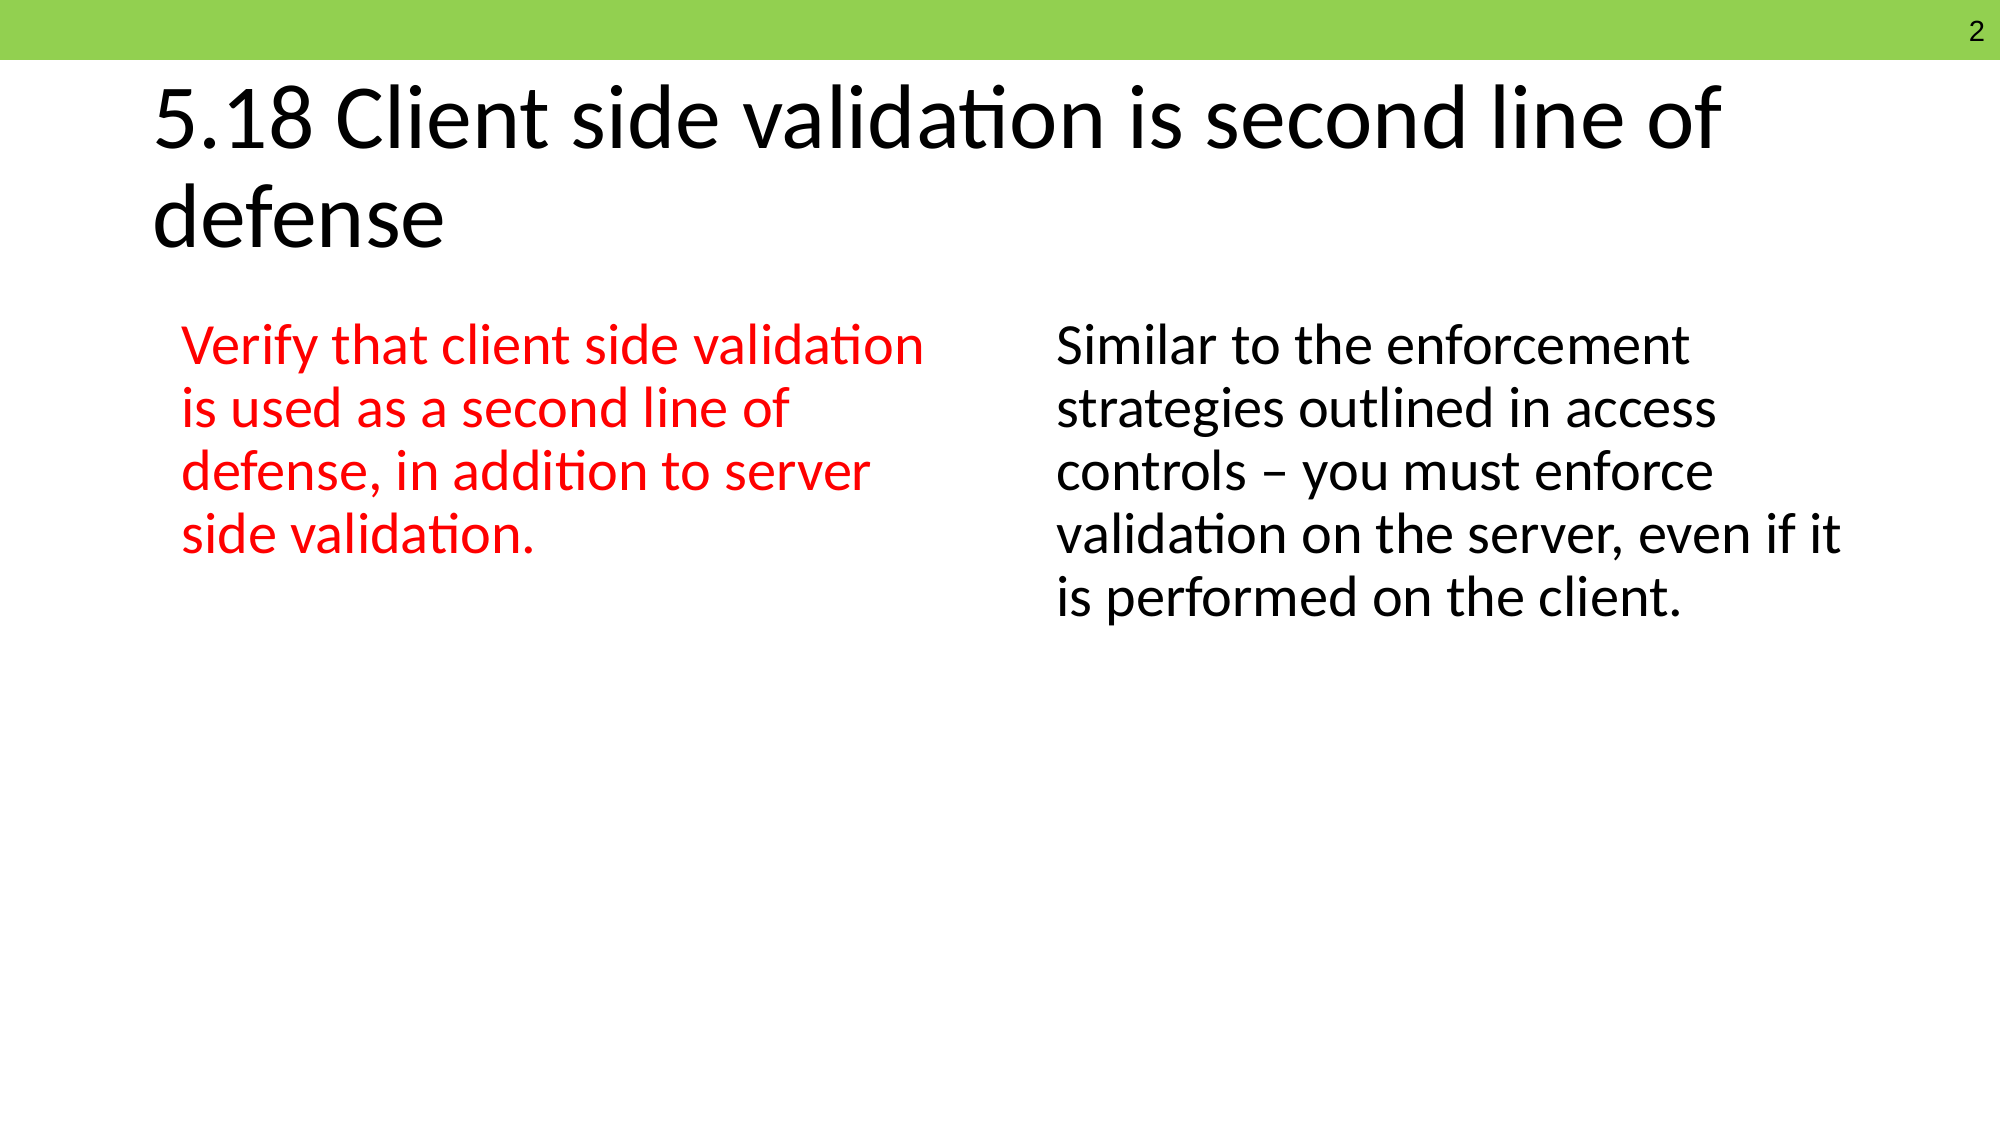

# 5.18 Client side validation is second line of defense
Verify that client side validation is used as a second line of defense, in addition to server side validation.
Similar to the enforcement strategies outlined in access controls – you must enforce validation on the server, even if it is performed on the client.